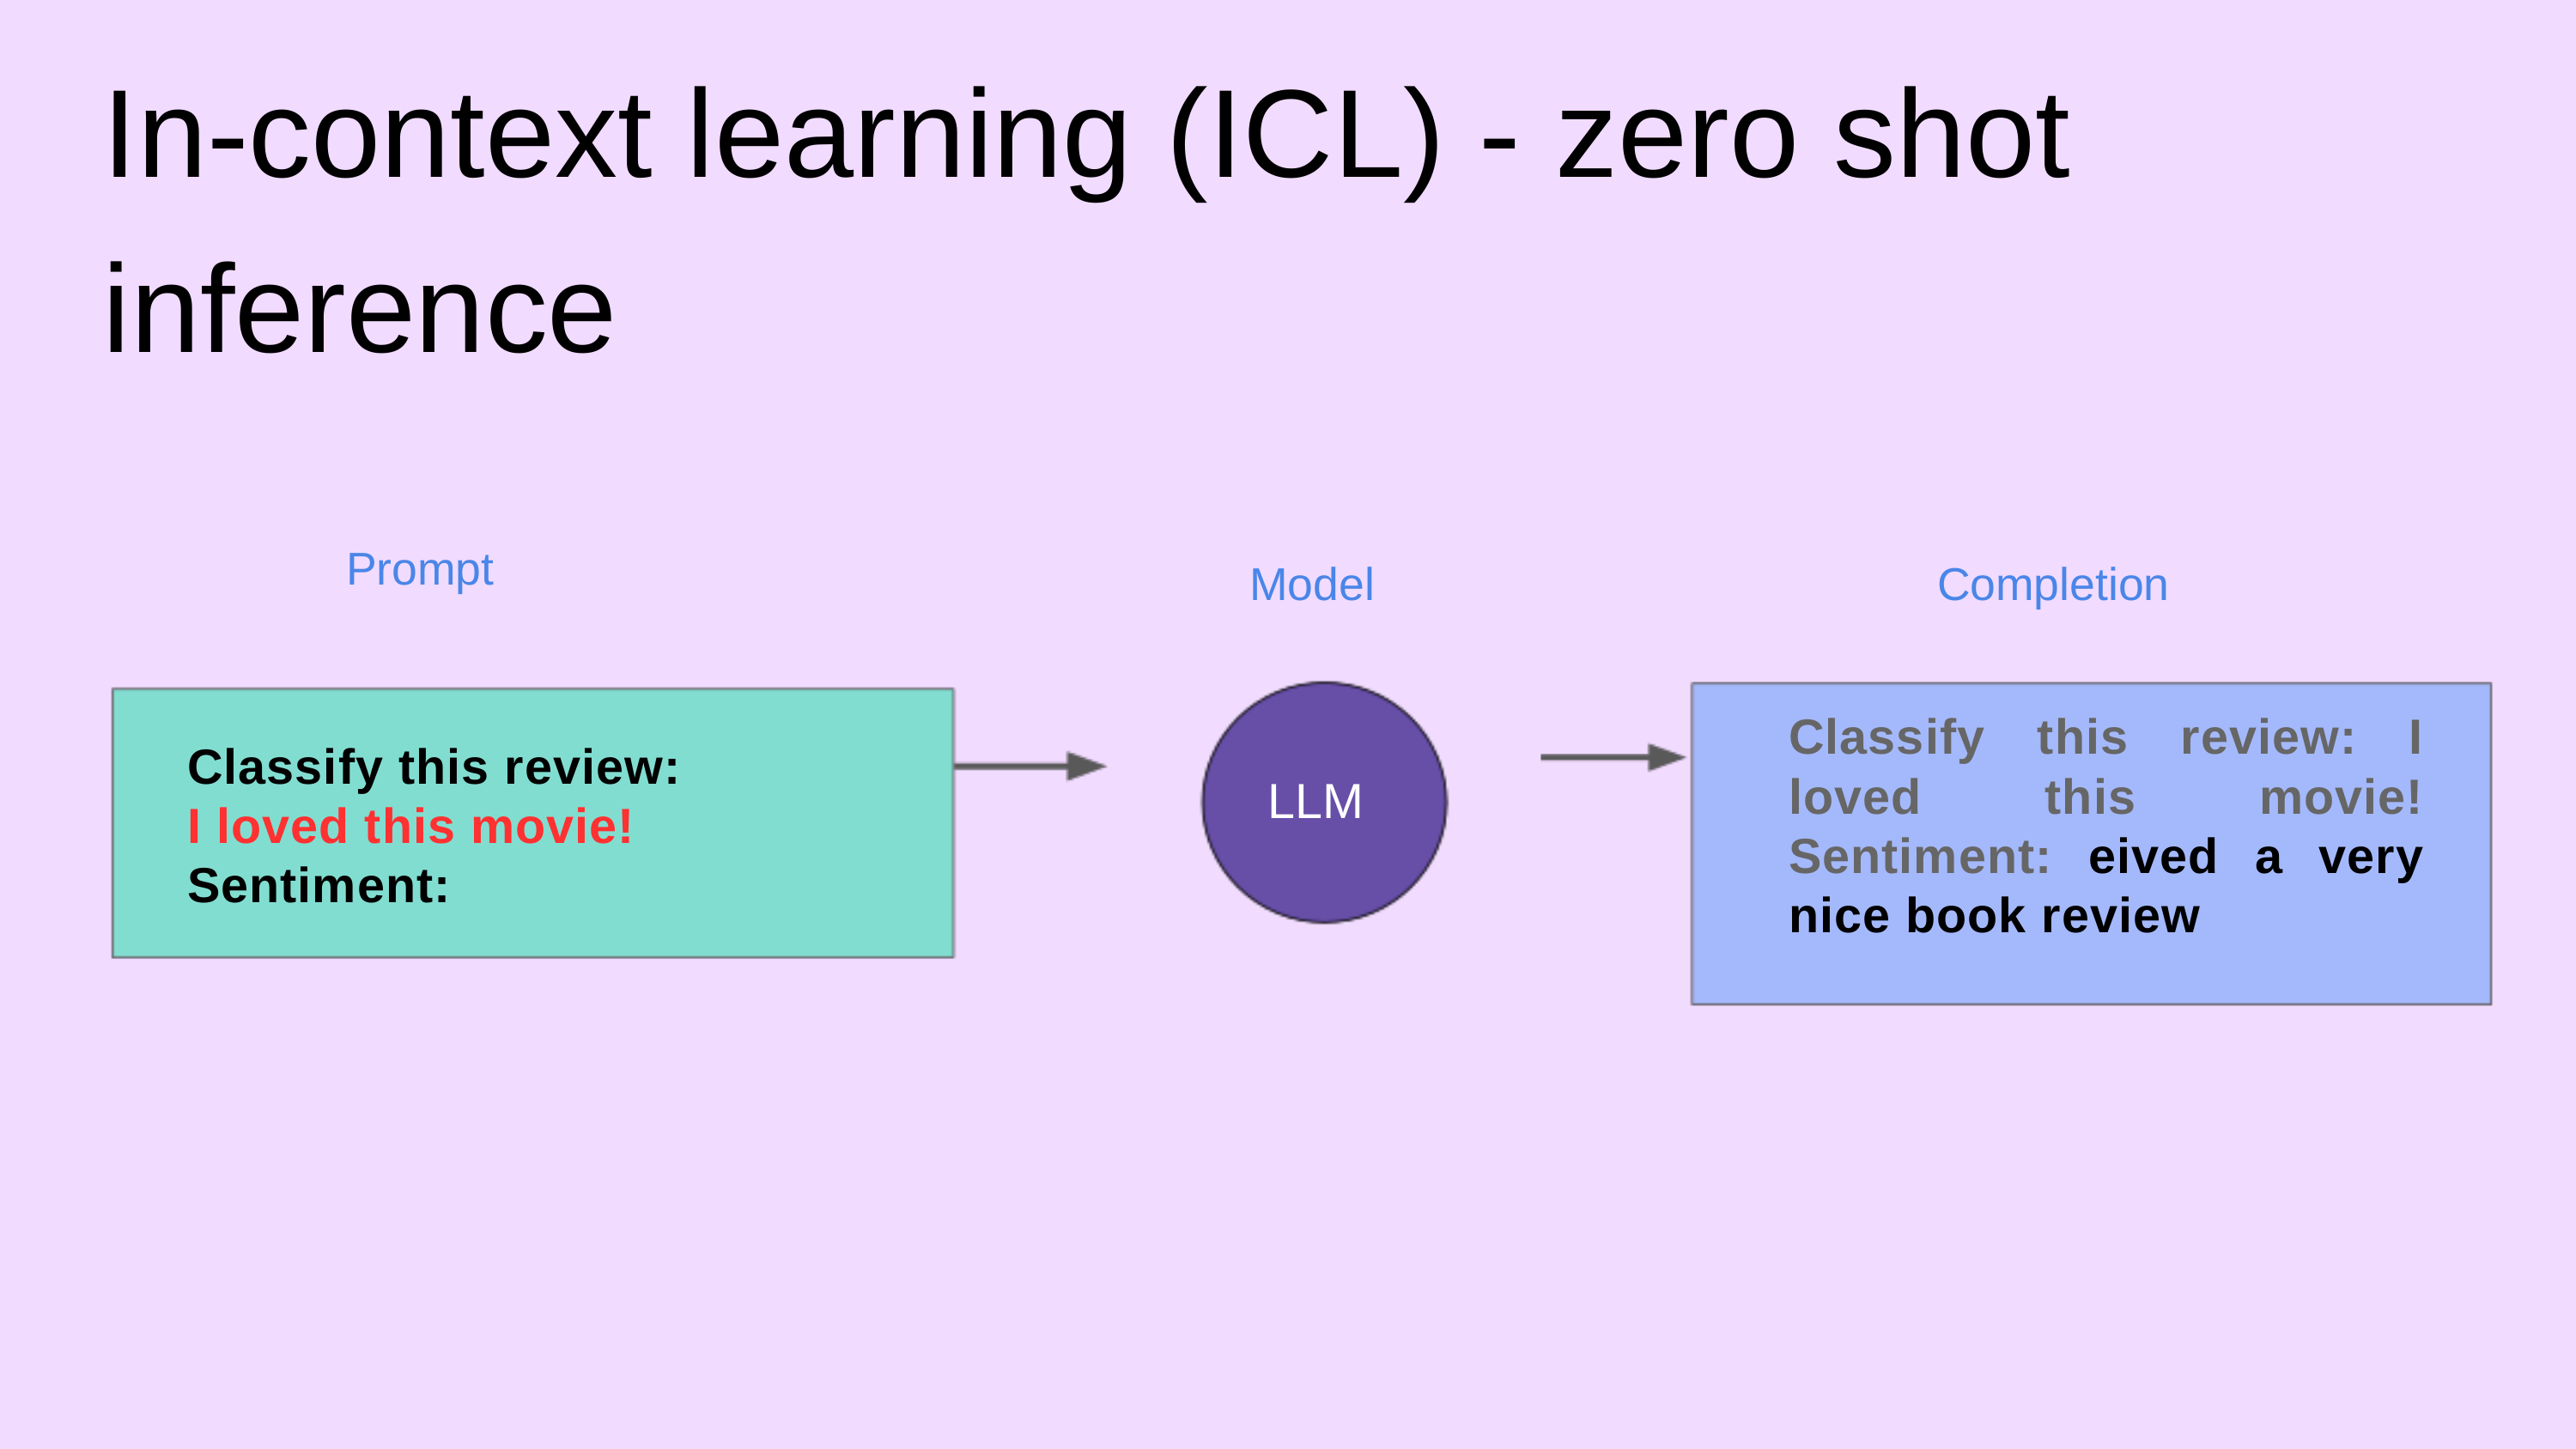

In-context learning (ICL) - zero shot inference

Prompt
Model
Completion

Classify this review: I loved this movie! Sentiment: eived a very nice book review
Classify this review:
I loved this movie! Sentiment:
LLM